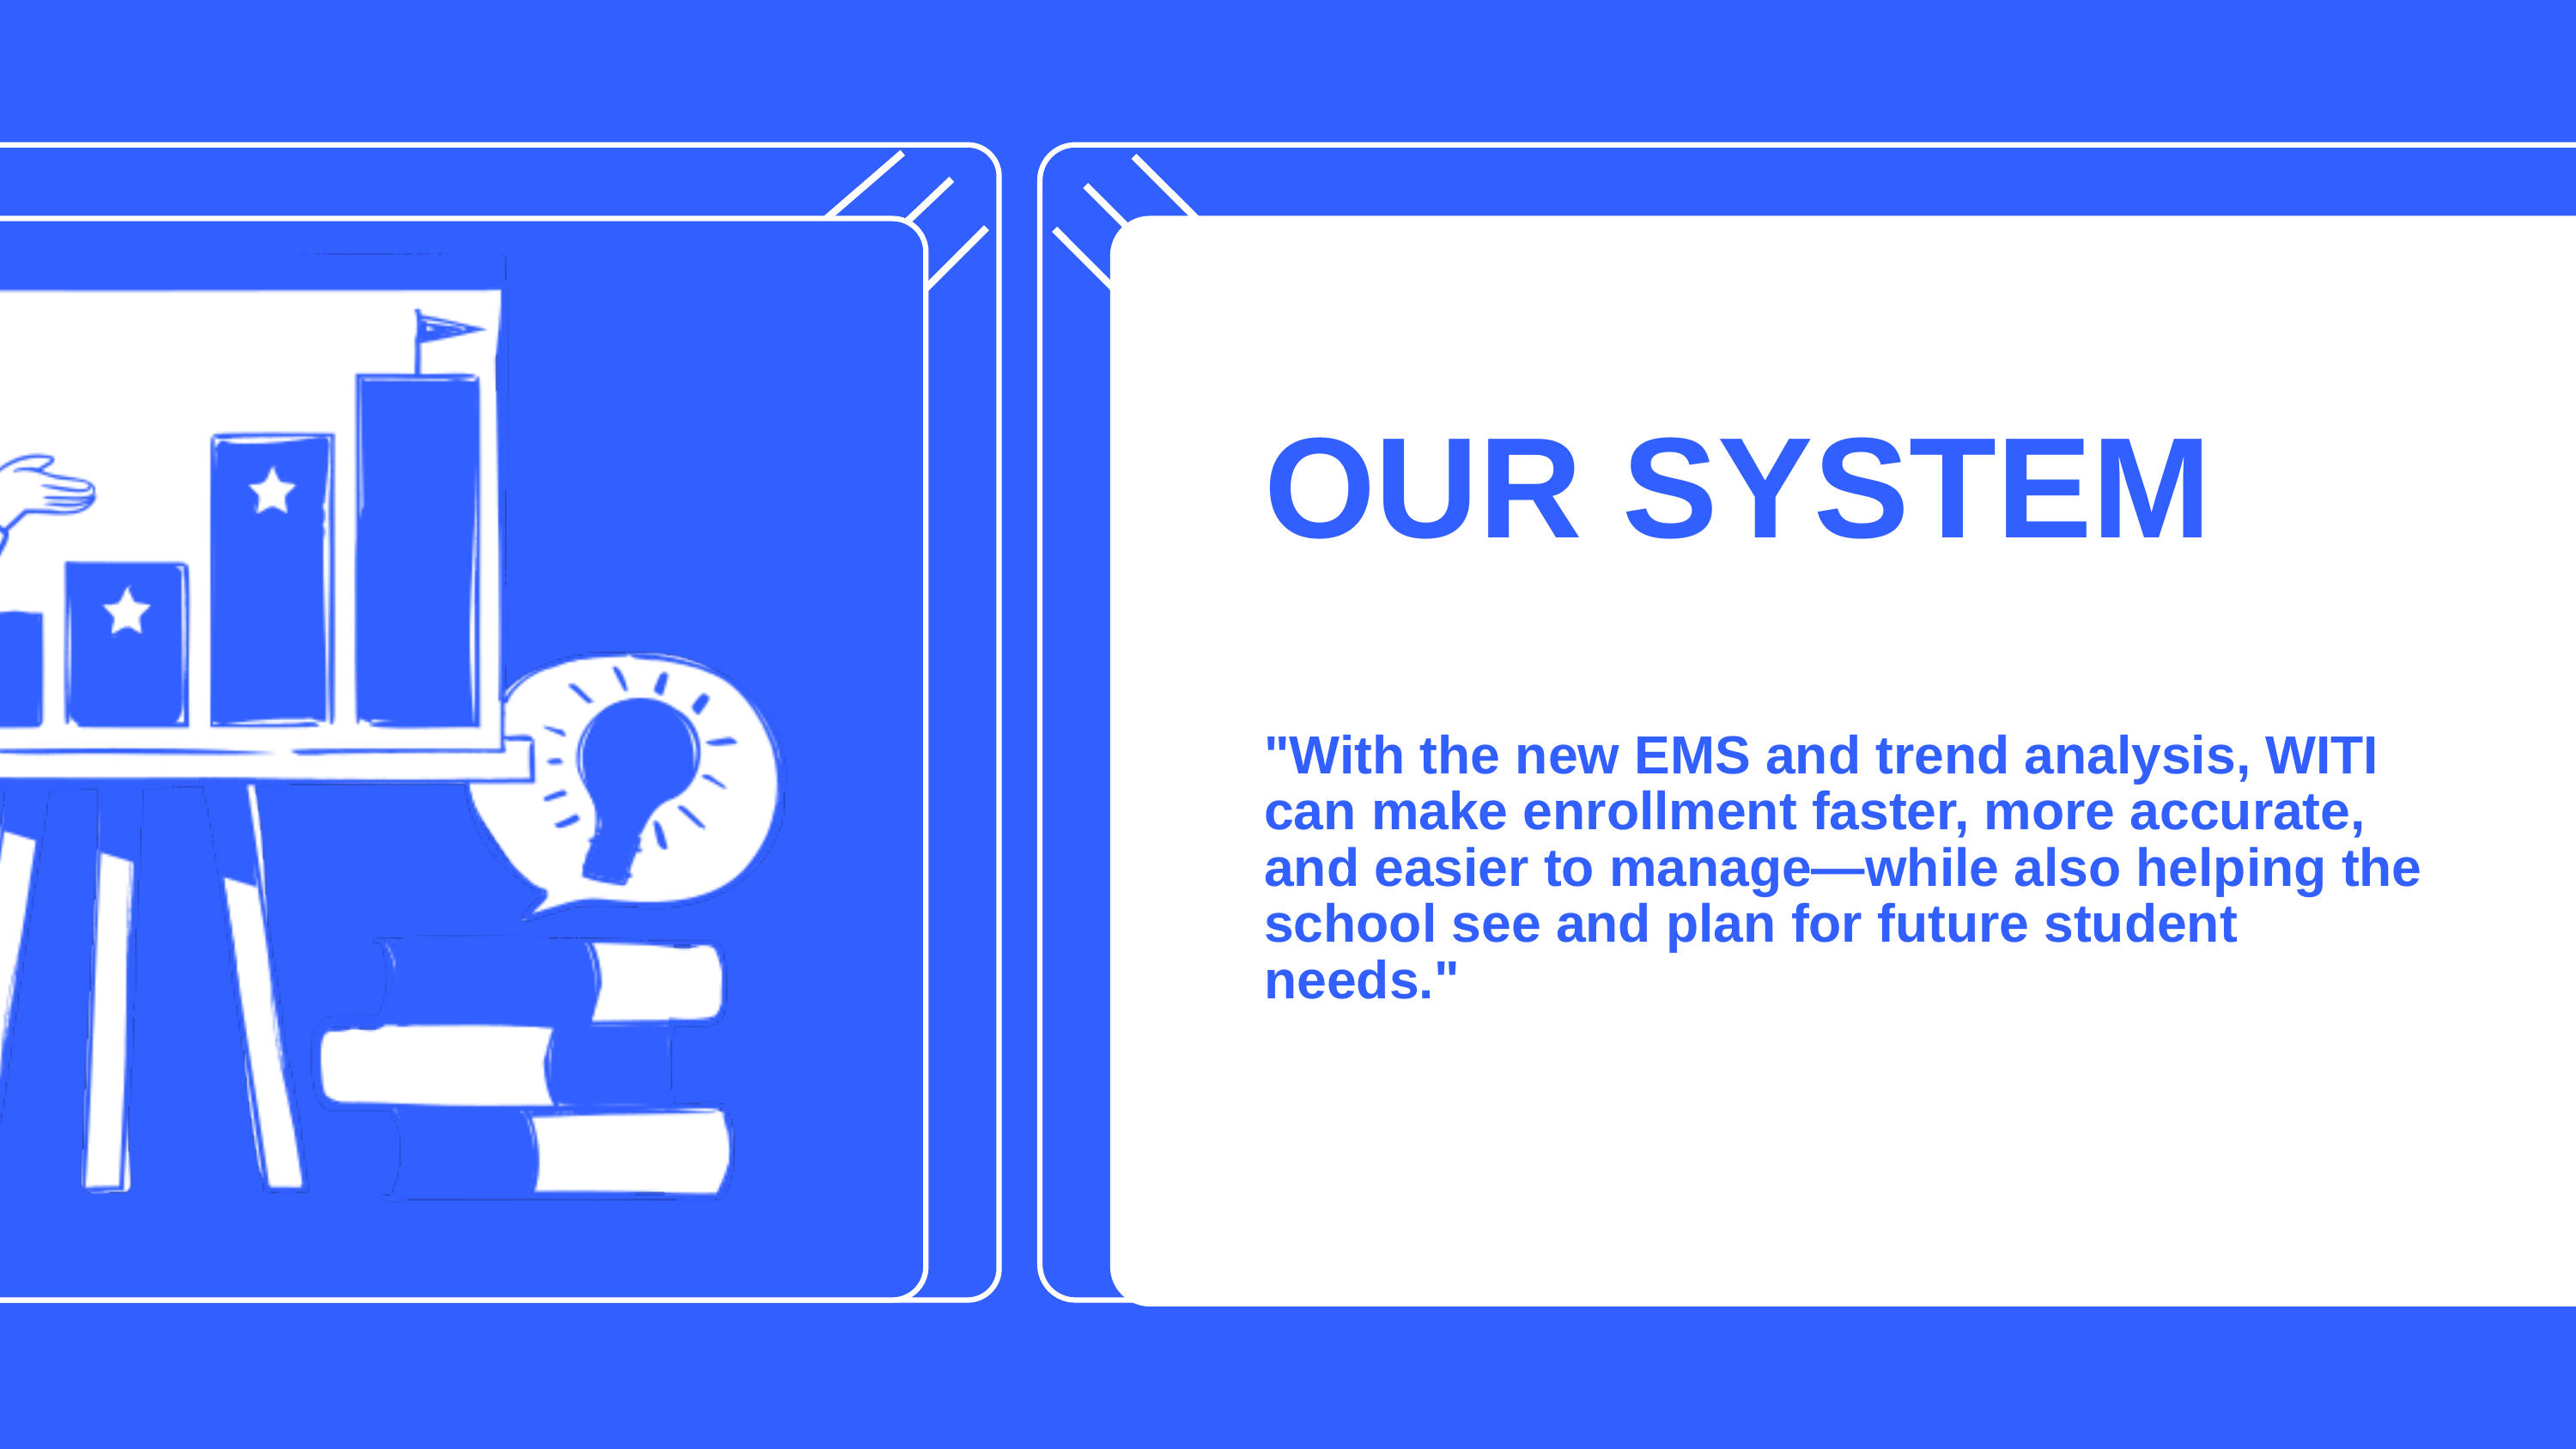

OUR SYSTEM
"With the new EMS and trend analysis, WITI can make enrollment faster, more accurate, and easier to manage—while also helping the school see and plan for future student needs."